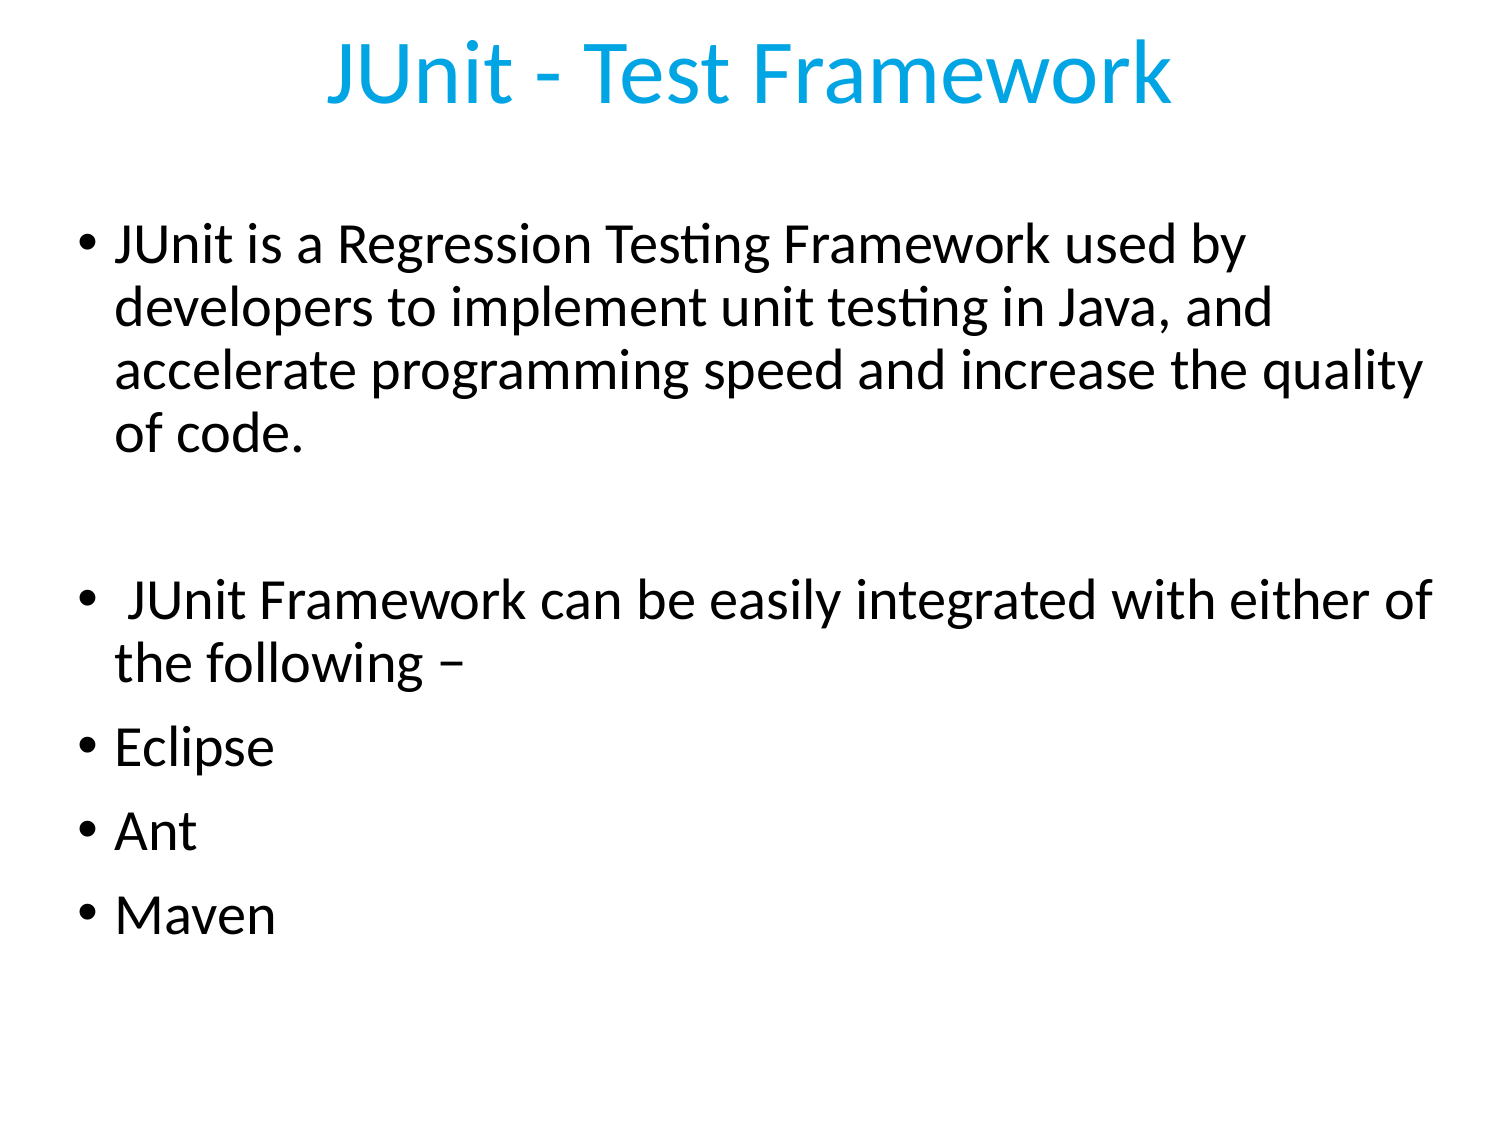

# JUnit - Test Framework
JUnit is a Regression Testing Framework used by developers to implement unit testing in Java, and accelerate programming speed and increase the quality of code.

 JUnit Framework can be easily integrated with either of the following −
Eclipse
Ant
Maven